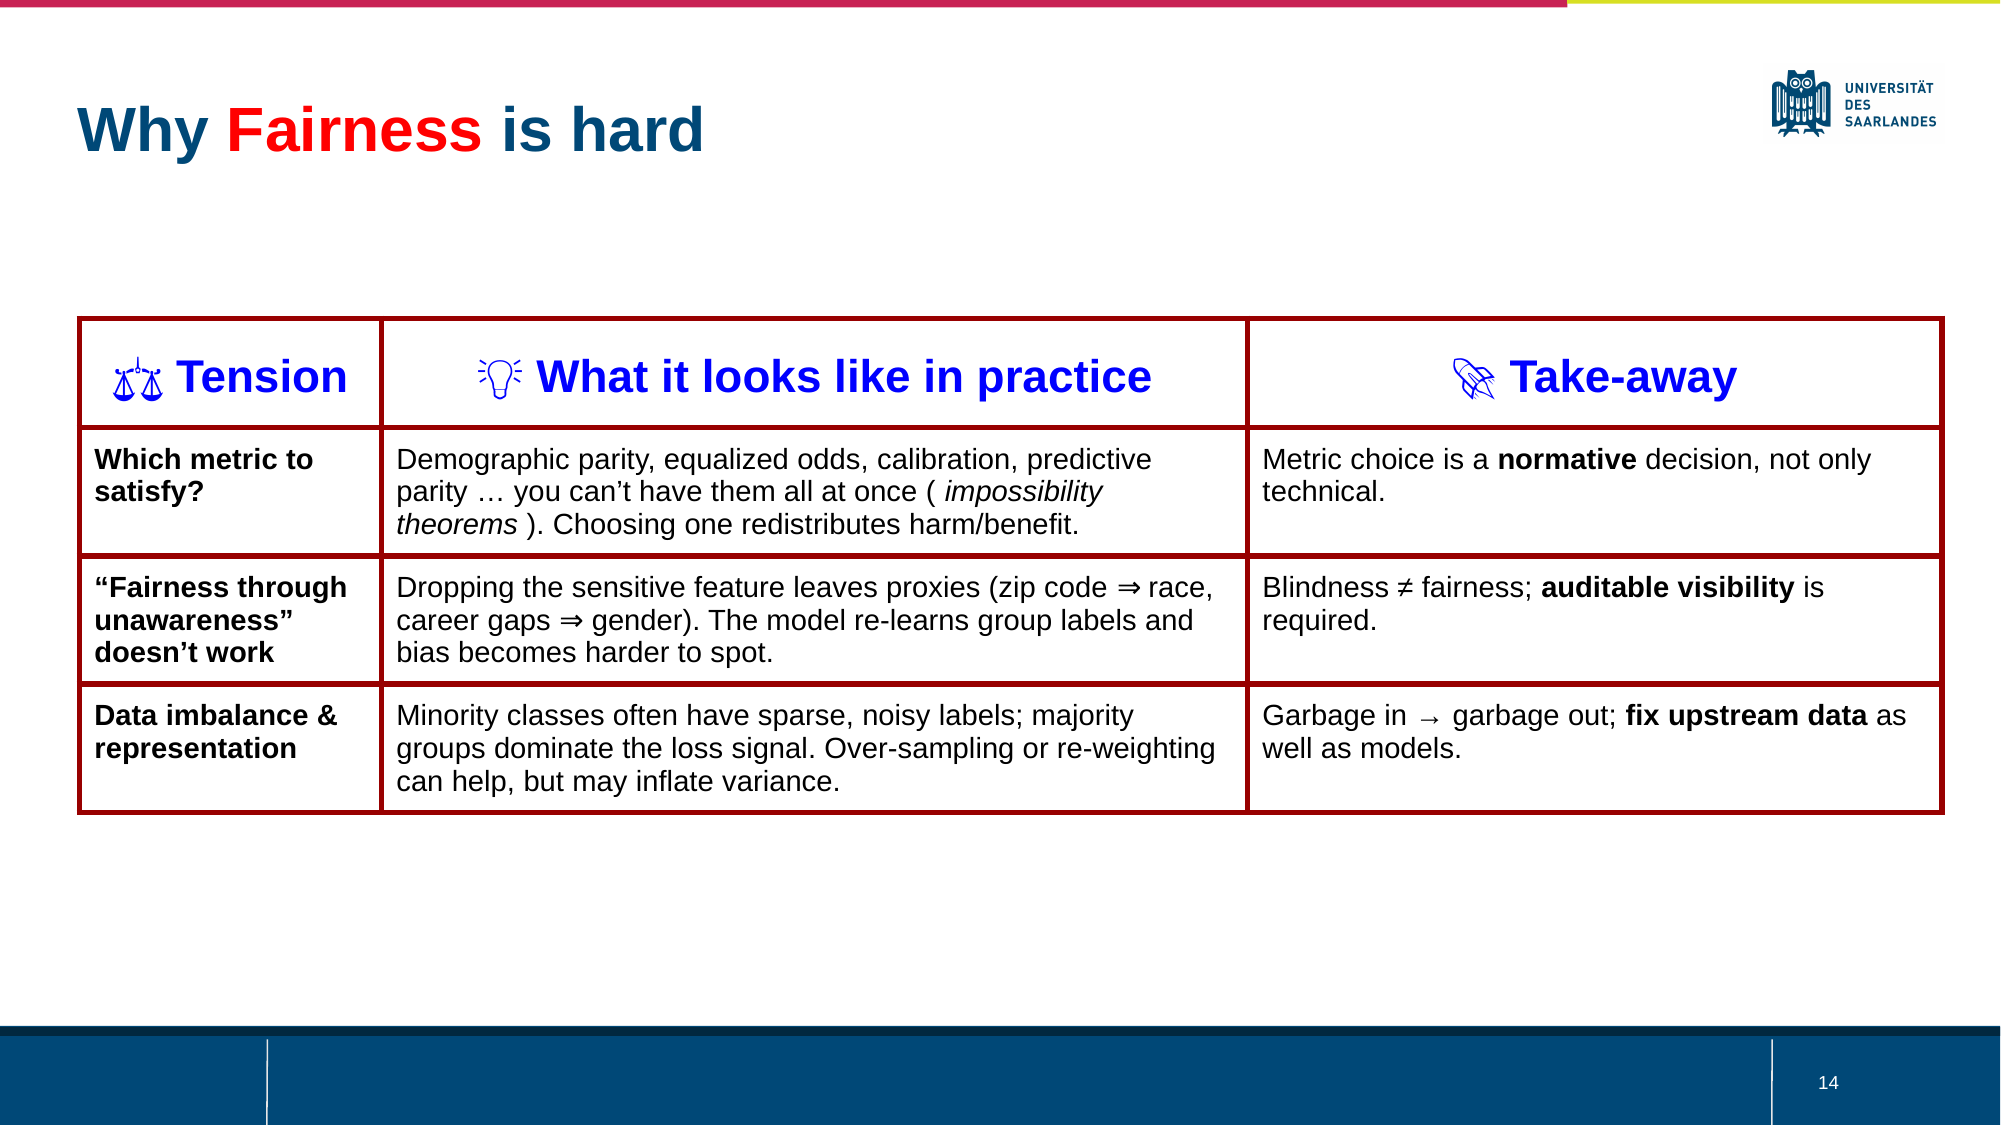

Why Fairness is hard

| ⚖️ Tension | 💡 What it looks like in practice | 🚀 Take-away |
| --- | --- | --- |
| Which metric to satisfy? | Demographic parity, equalized odds, calibration, predictive parity … you can’t have them all at once ( impossibility theorems ). Choosing one redistributes harm/benefit. | Metric choice is a normative decision, not only technical. |
| “Fairness through unawareness” doesn’t work | Dropping the sensitive feature leaves proxies (zip code ⇒ race, career gaps ⇒ gender). The model re-learns group labels and bias becomes harder to spot. | Blindness ≠ fairness; auditable visibility is required. |
| Data imbalance & representation | Minority classes often have sparse, noisy labels; majority groups dominate the loss signal. Over-sampling or re-weighting can help, but may inflate variance. | Garbage in → garbage out; fix upstream data as well as models. |
14